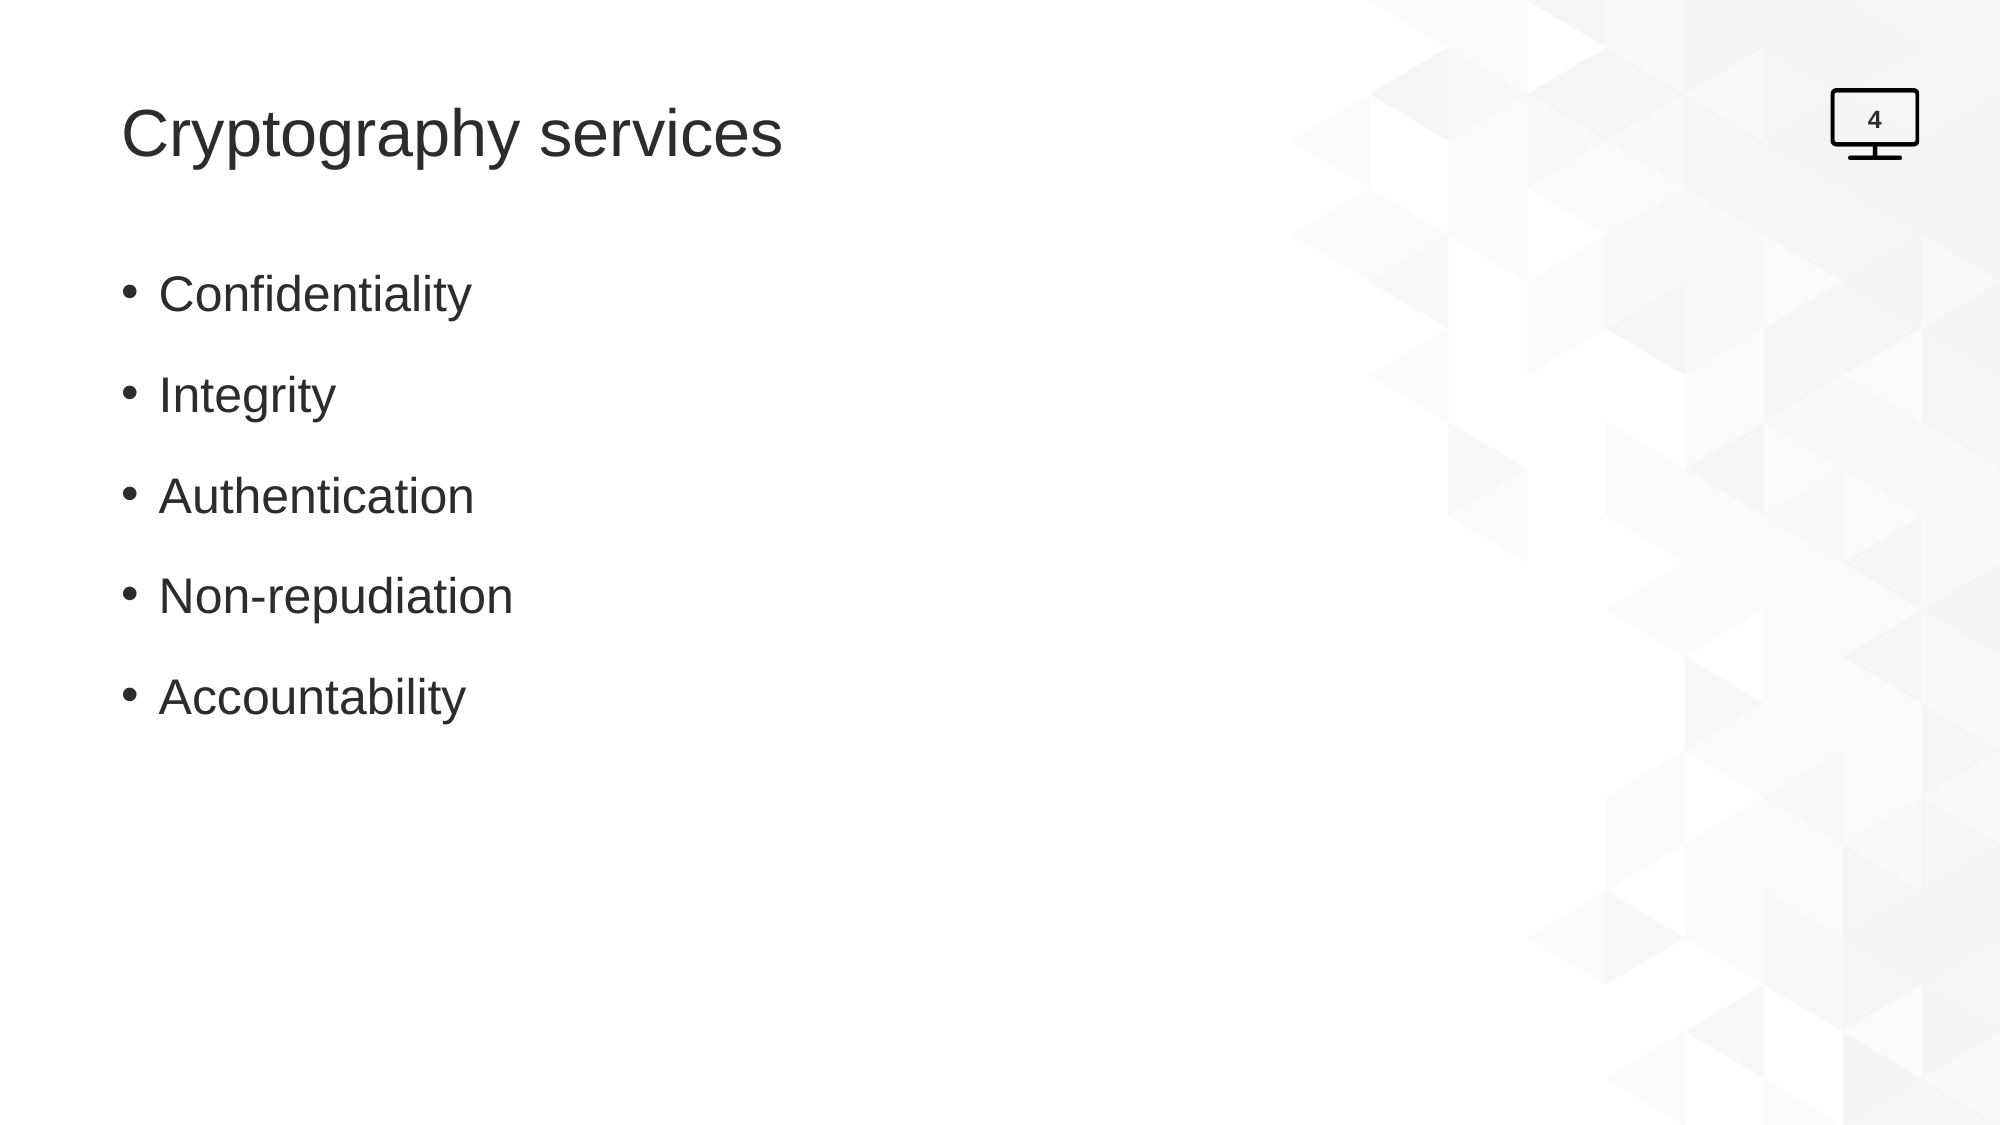

# Cryptography services
4
Confidentiality
Integrity
Authentication
Non-repudiation
Accountability